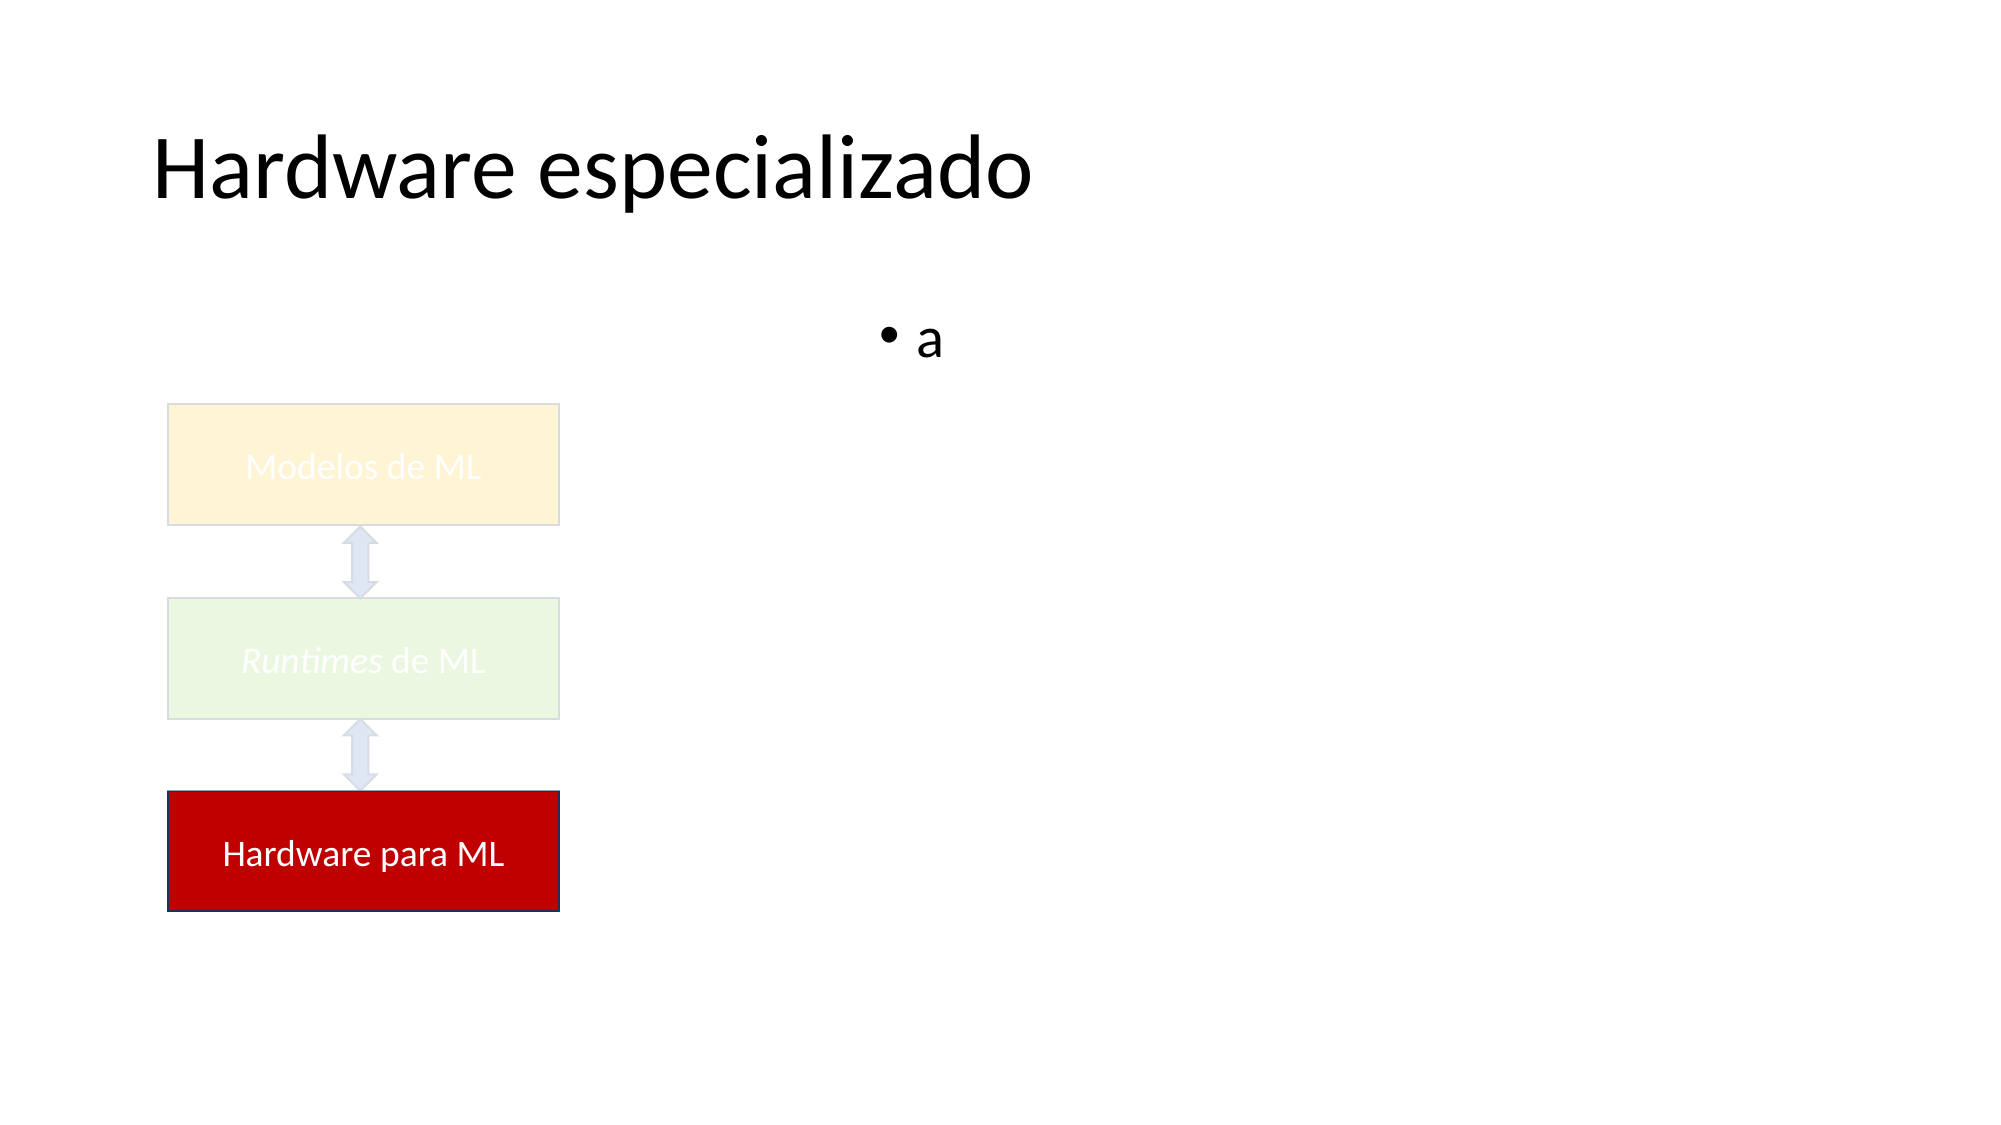

# Hardware especializado
a

Modelos de ML

Runtimes de ML

Hardware para ML